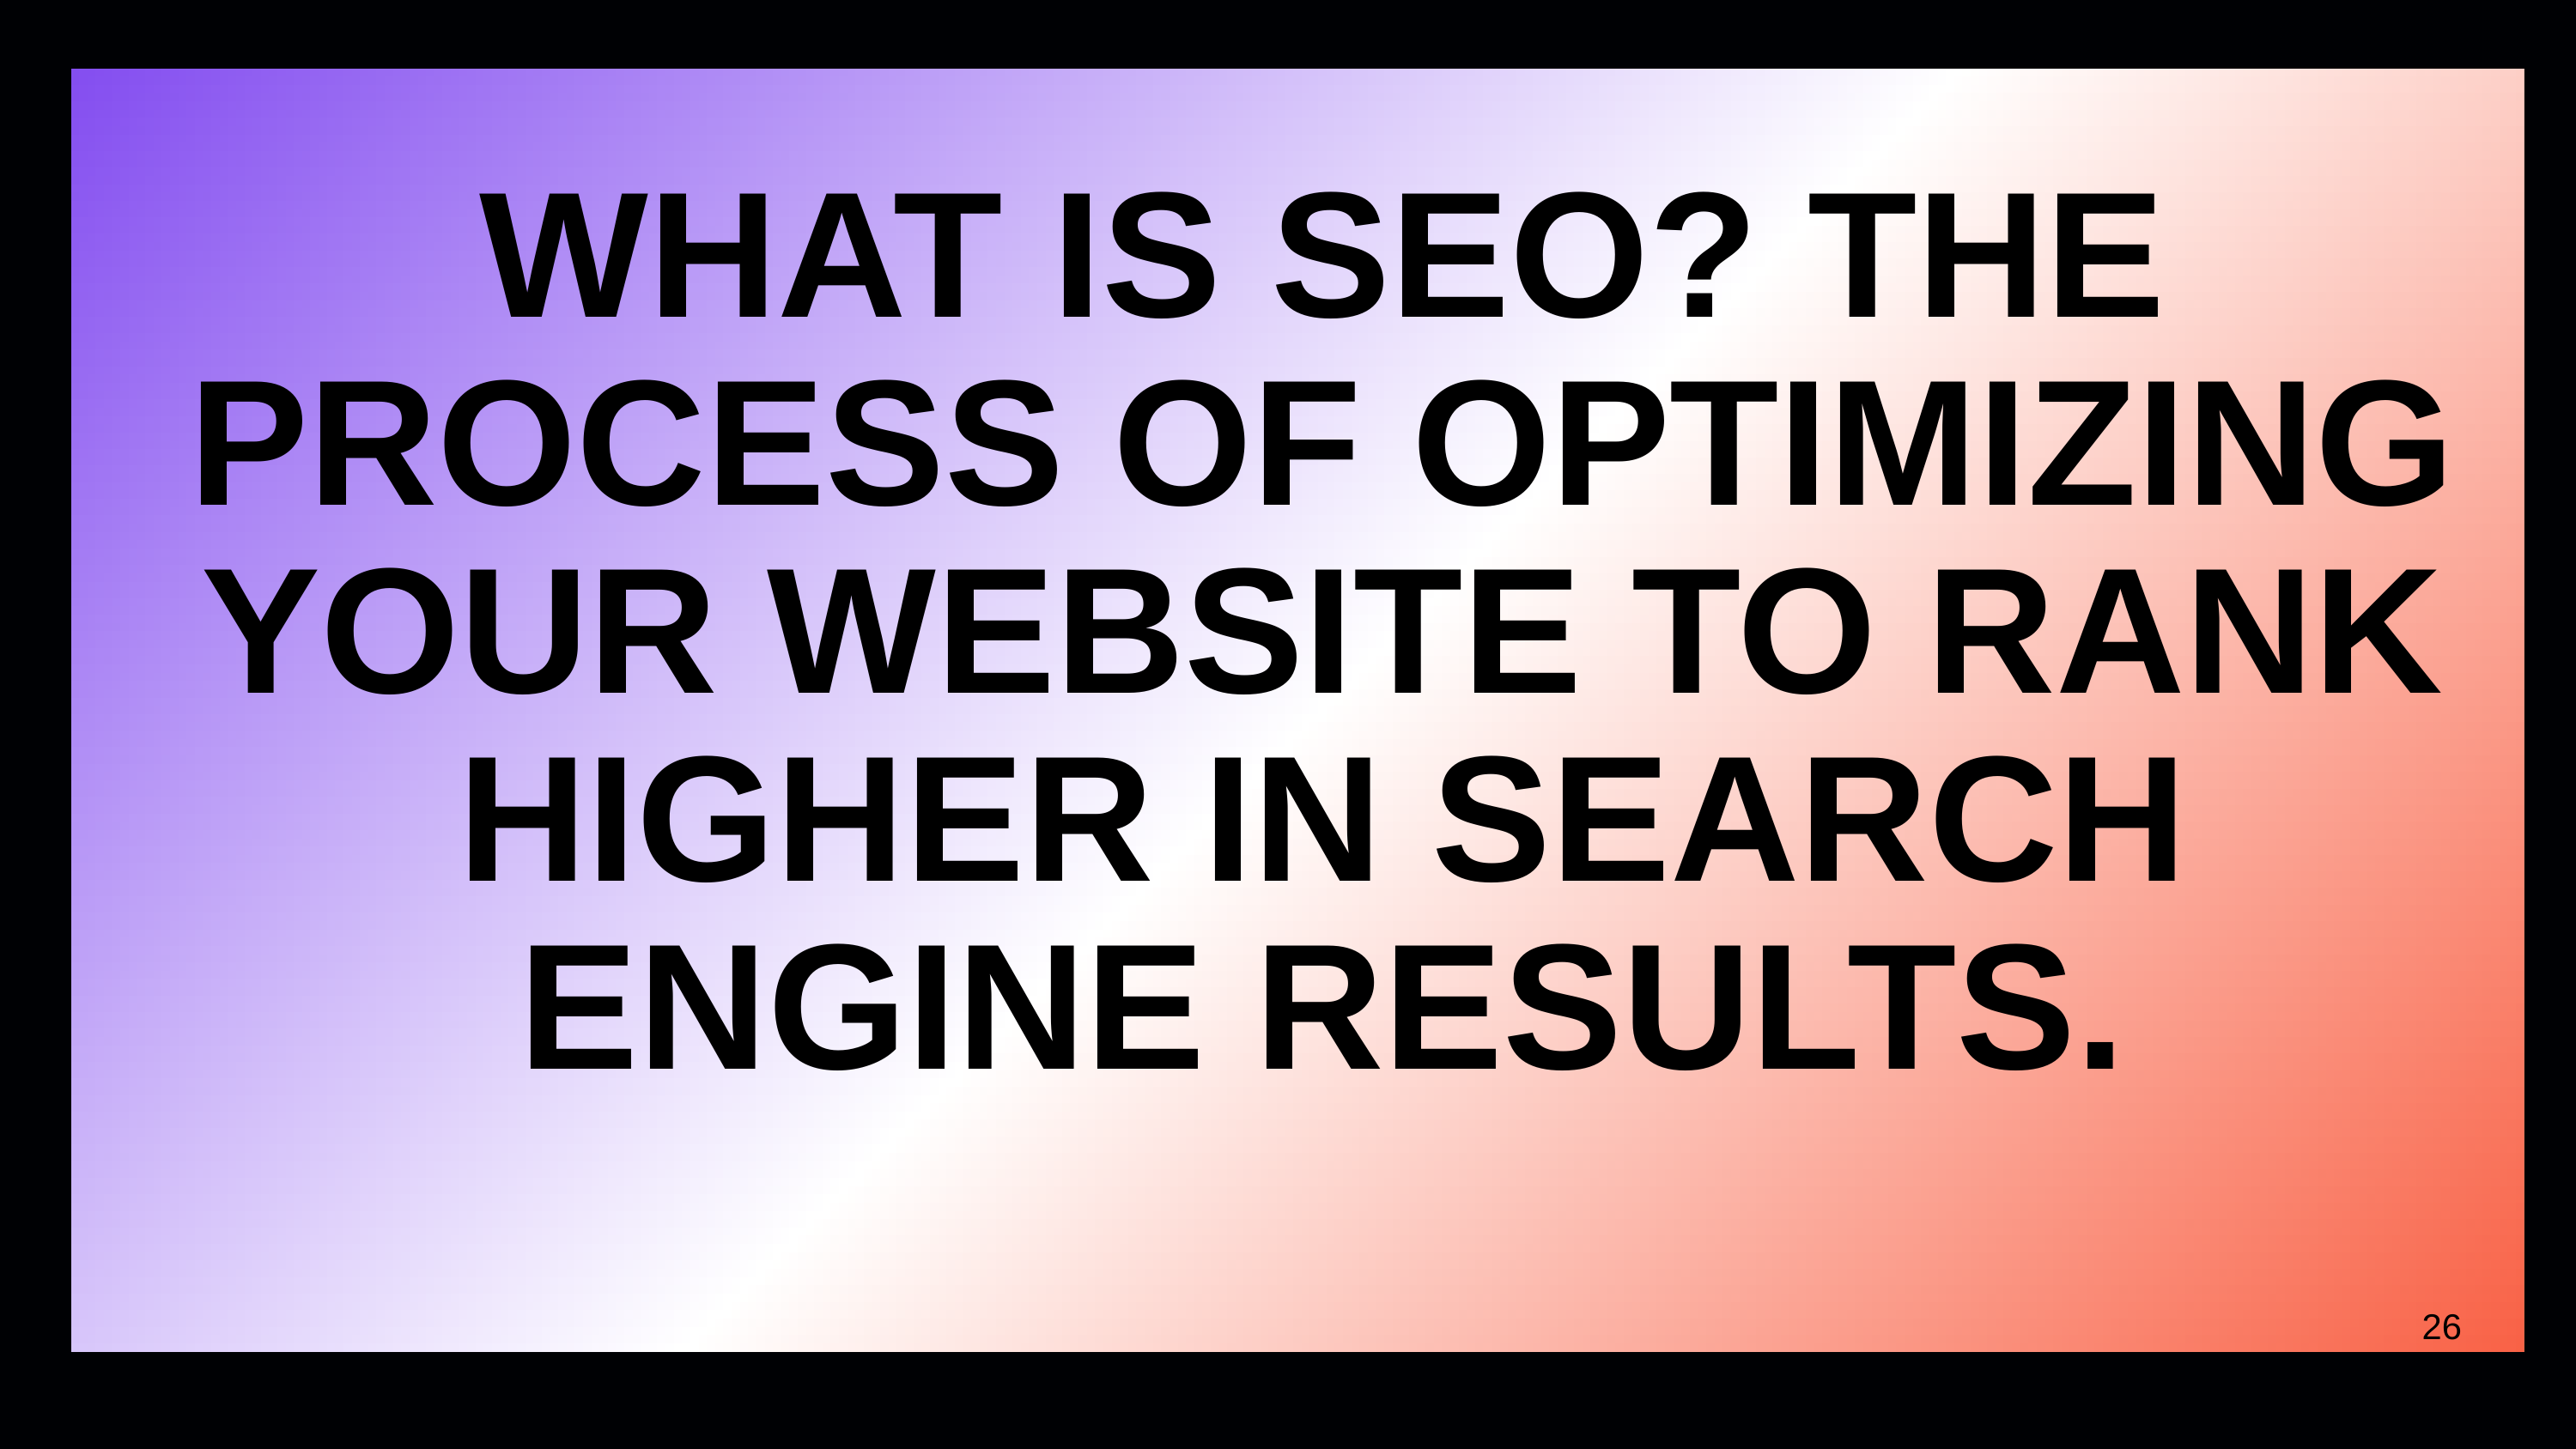

WHAT IS SEO? THE PROCESS OF OPTIMIZING YOUR WEBSITE TO RANK HIGHER IN SEARCH ENGINE RESULTS.

26